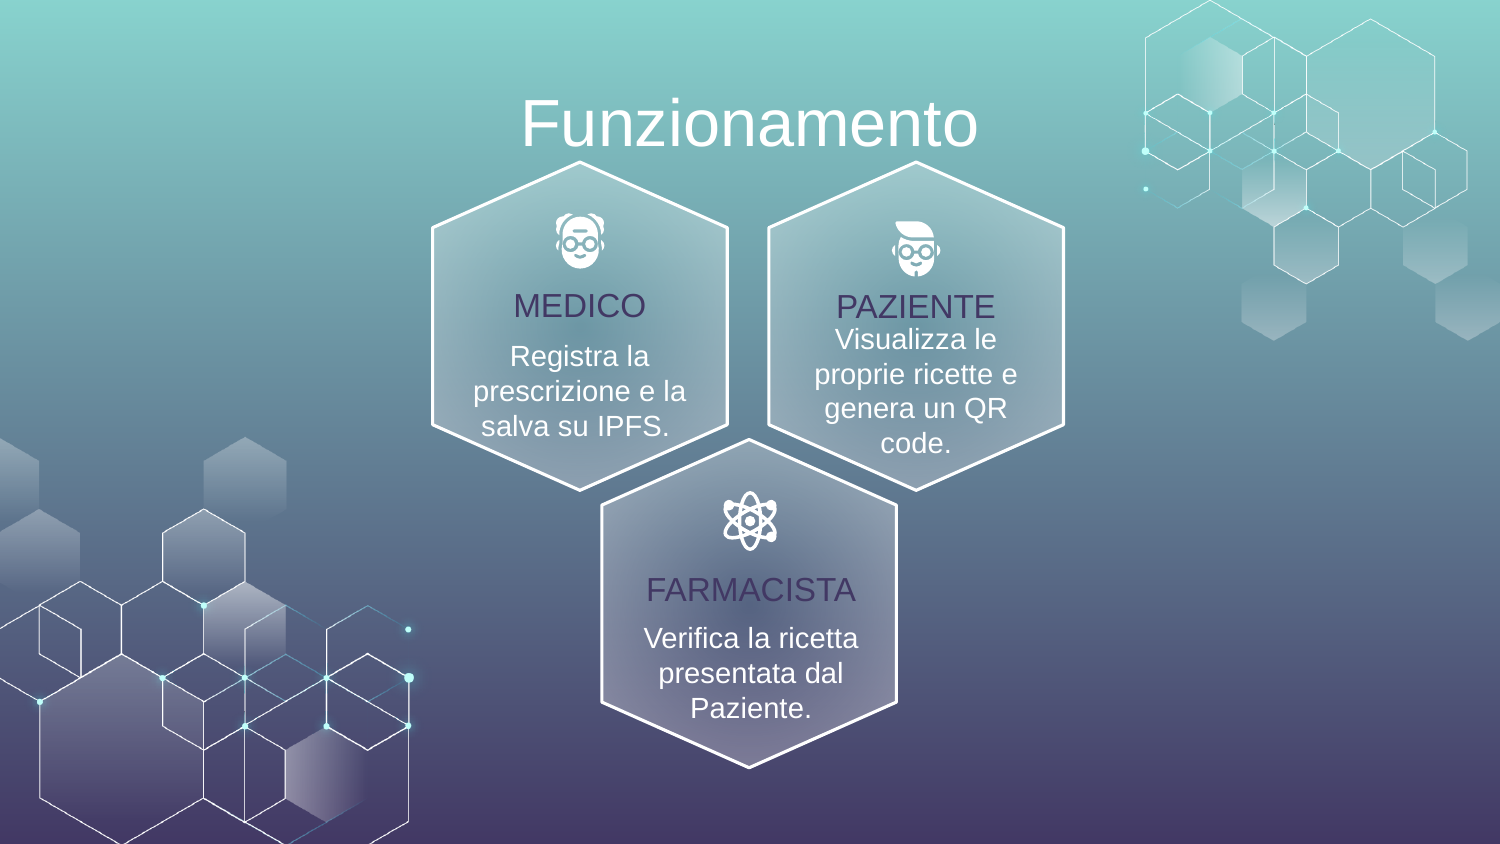

Funzionamento

MEDICO
PAZIENTE
Registra la prescrizione e la salva su IPFS.
Visualizza le proprie ricette e genera un QR code.

FARMACISTA
Verifica la ricetta presentata dal Paziente.